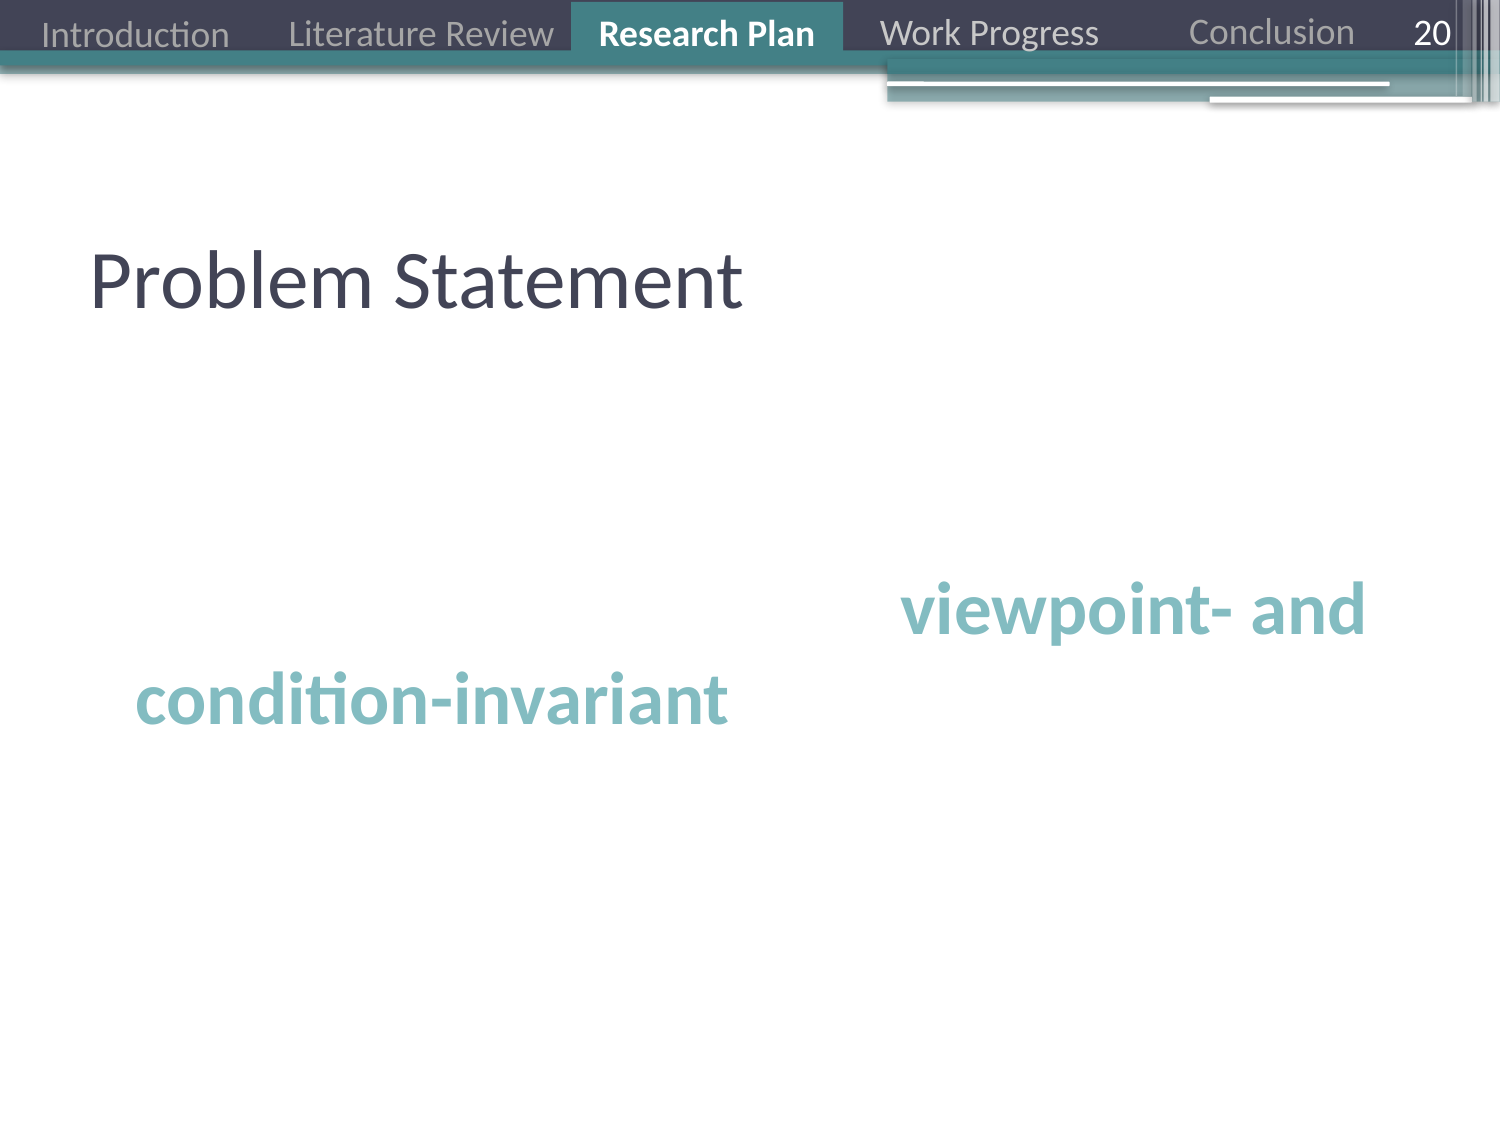

20
# Problem Statement
How can we develop a general purpose
6-DoF semantics-aware viewpoint- and condition-invariant visual SLAM system?